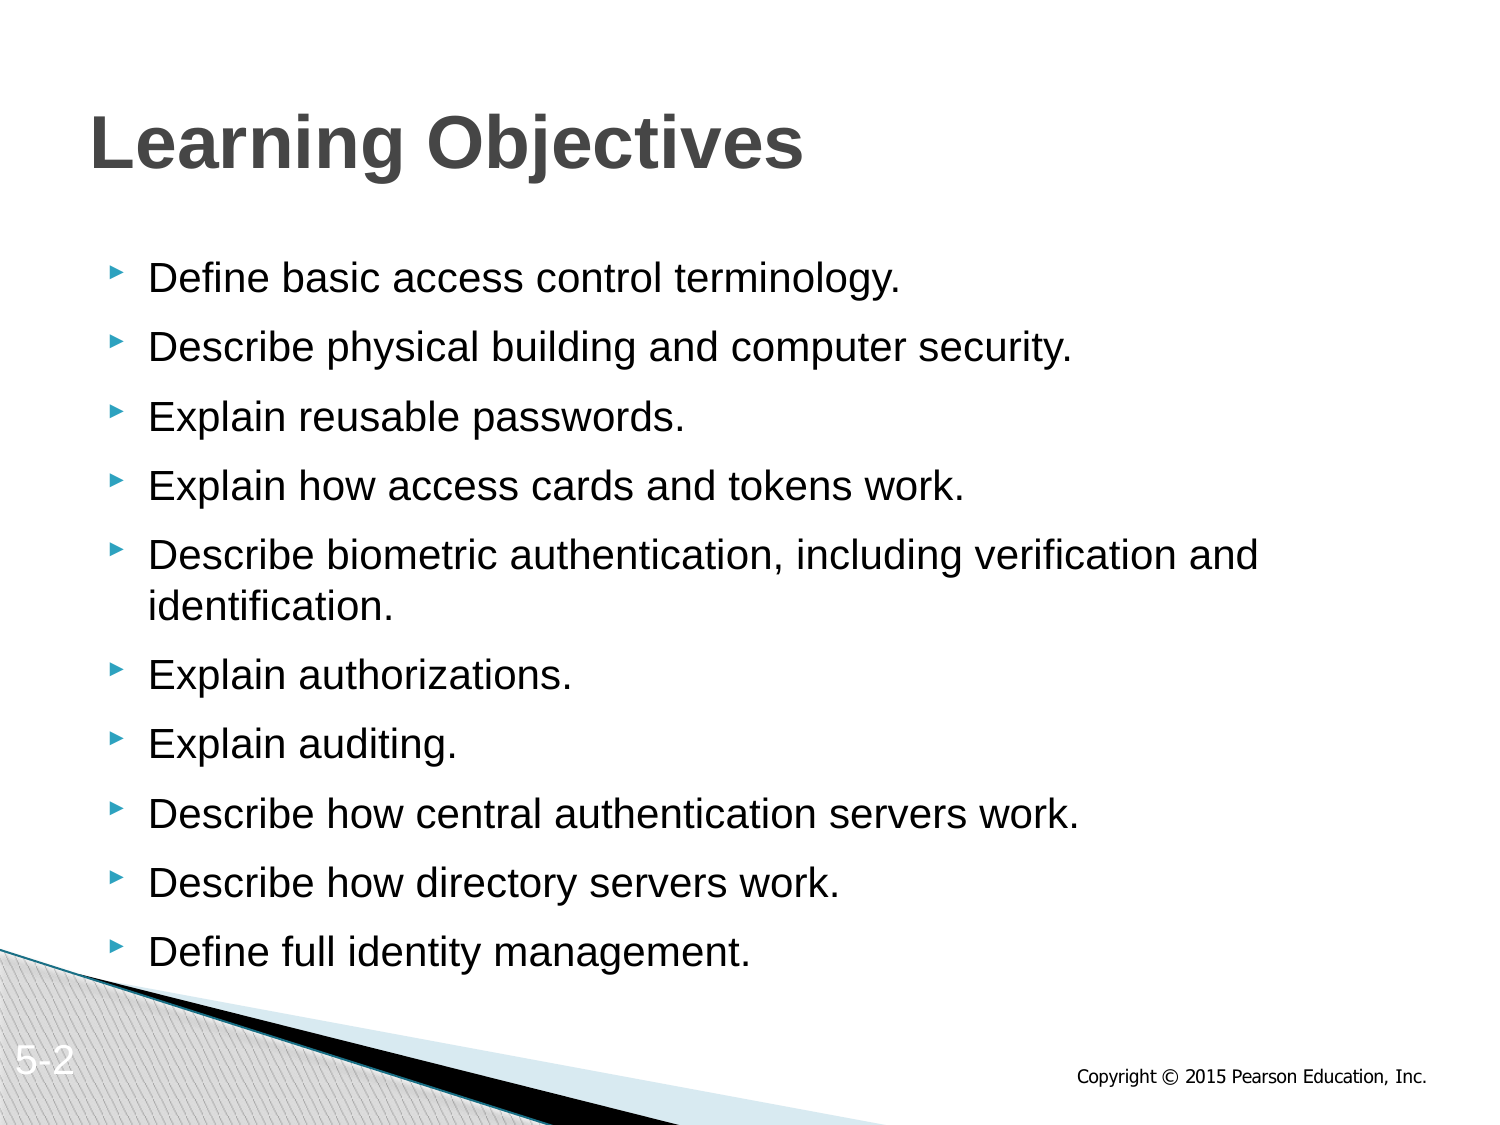

# Learning Objectives
Define basic access control terminology.
Describe physical building and computer security.
Explain reusable passwords.
Explain how access cards and tokens work.
Describe biometric authentication, including verification and identification.
Explain authorizations.
Explain auditing.
Describe how central authentication servers work.
Describe how directory servers work.
Define full identity management.
5-2